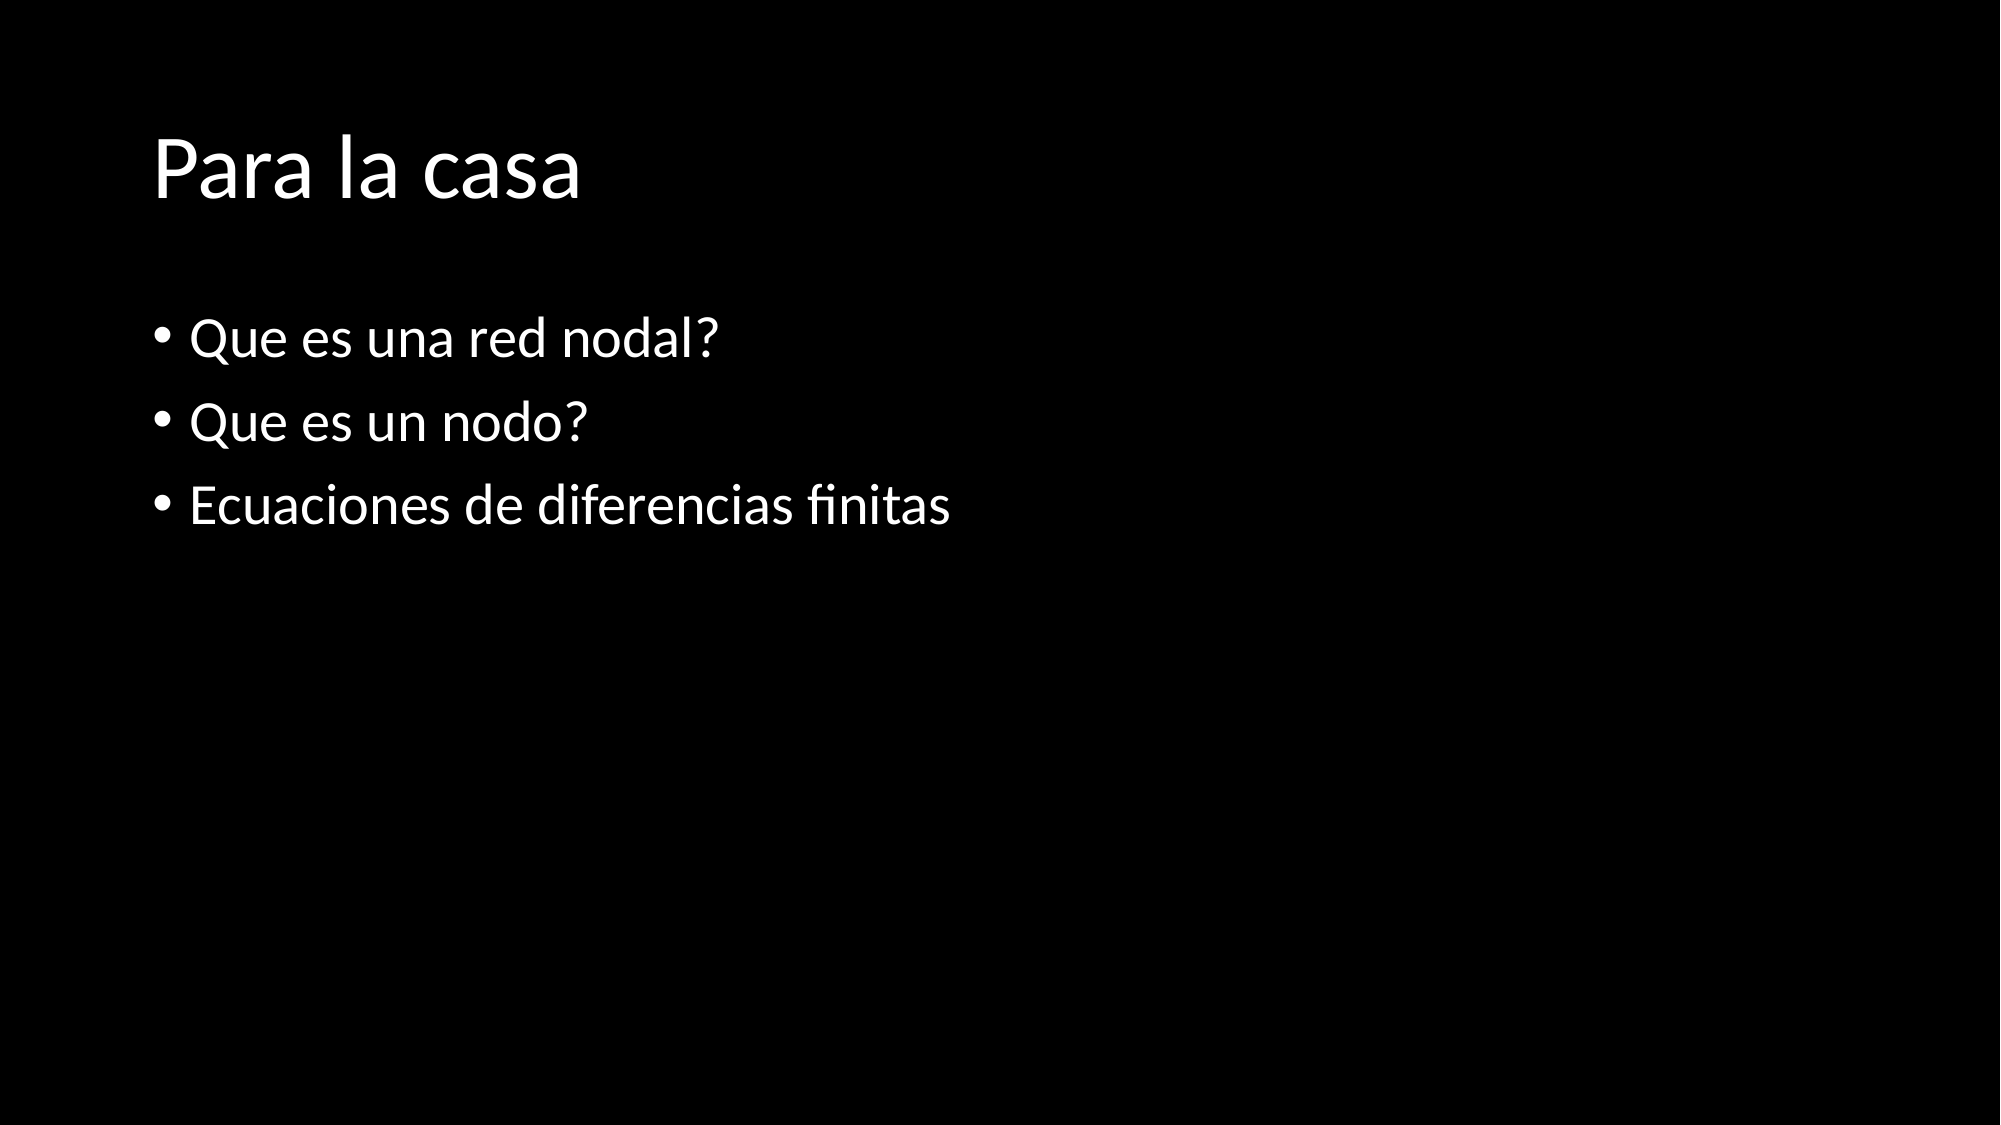

# Para la casa
Que es una red nodal?
Que es un nodo?
Ecuaciones de diferencias finitas